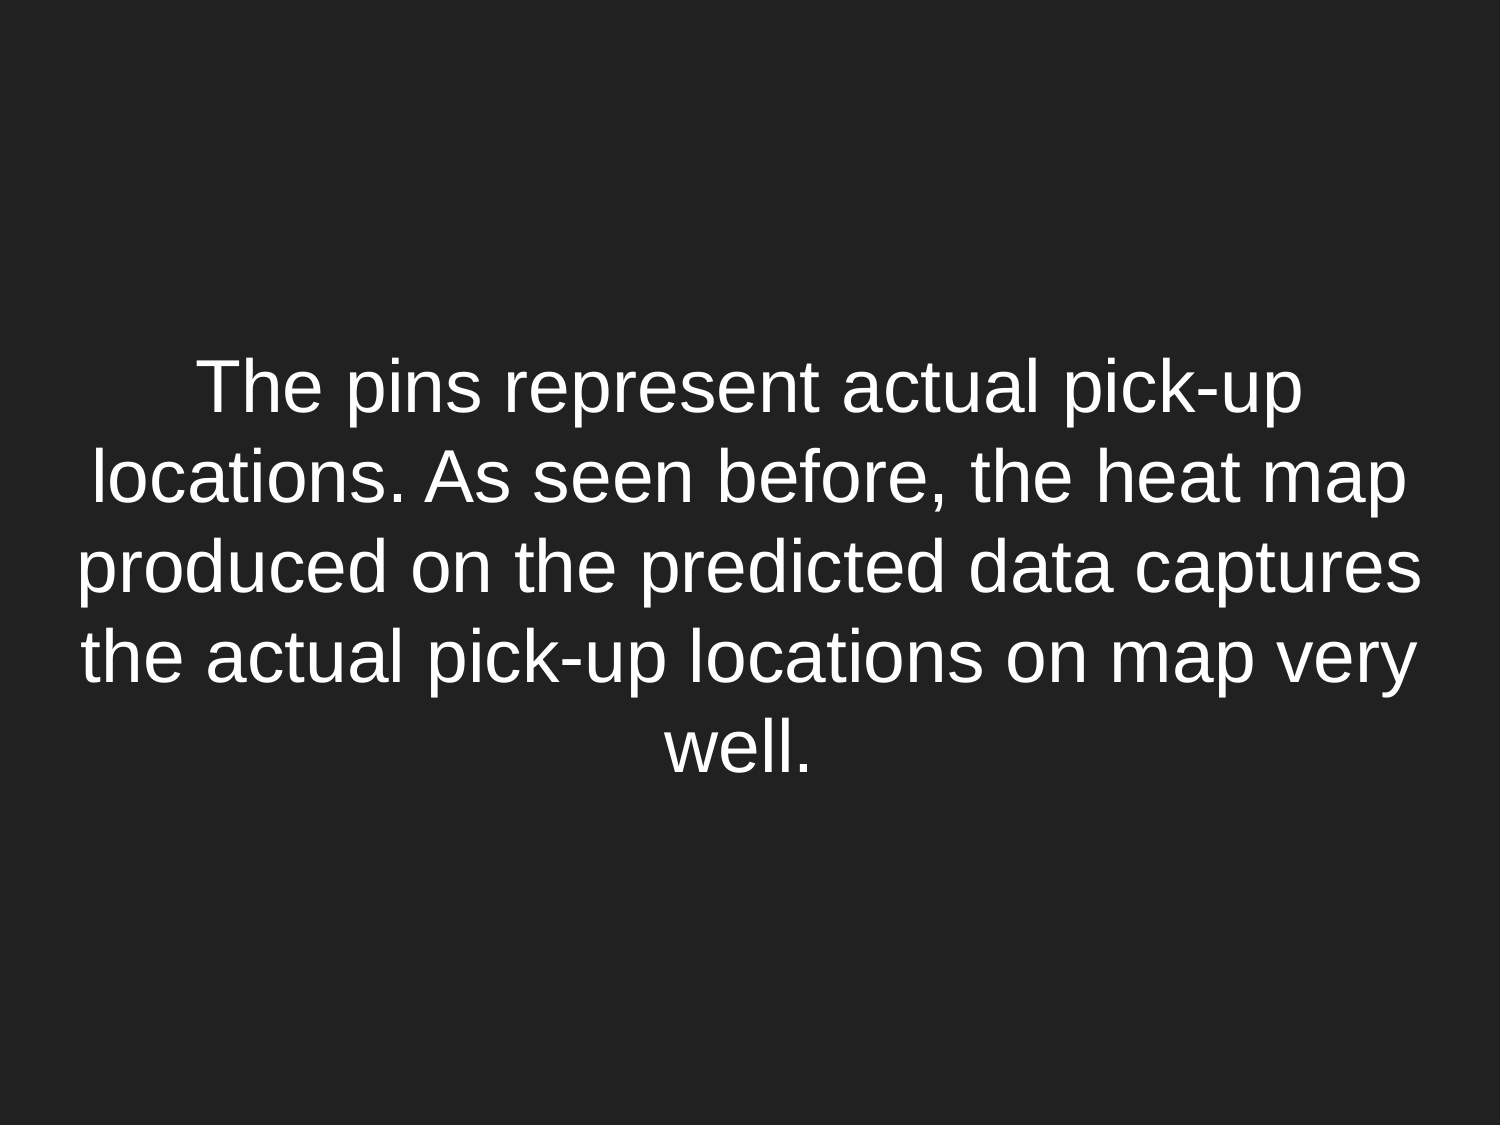

# The pins represent actual pick-up locations. As seen before, the heat map produced on the predicted data captures the actual pick-up locations on map very well.